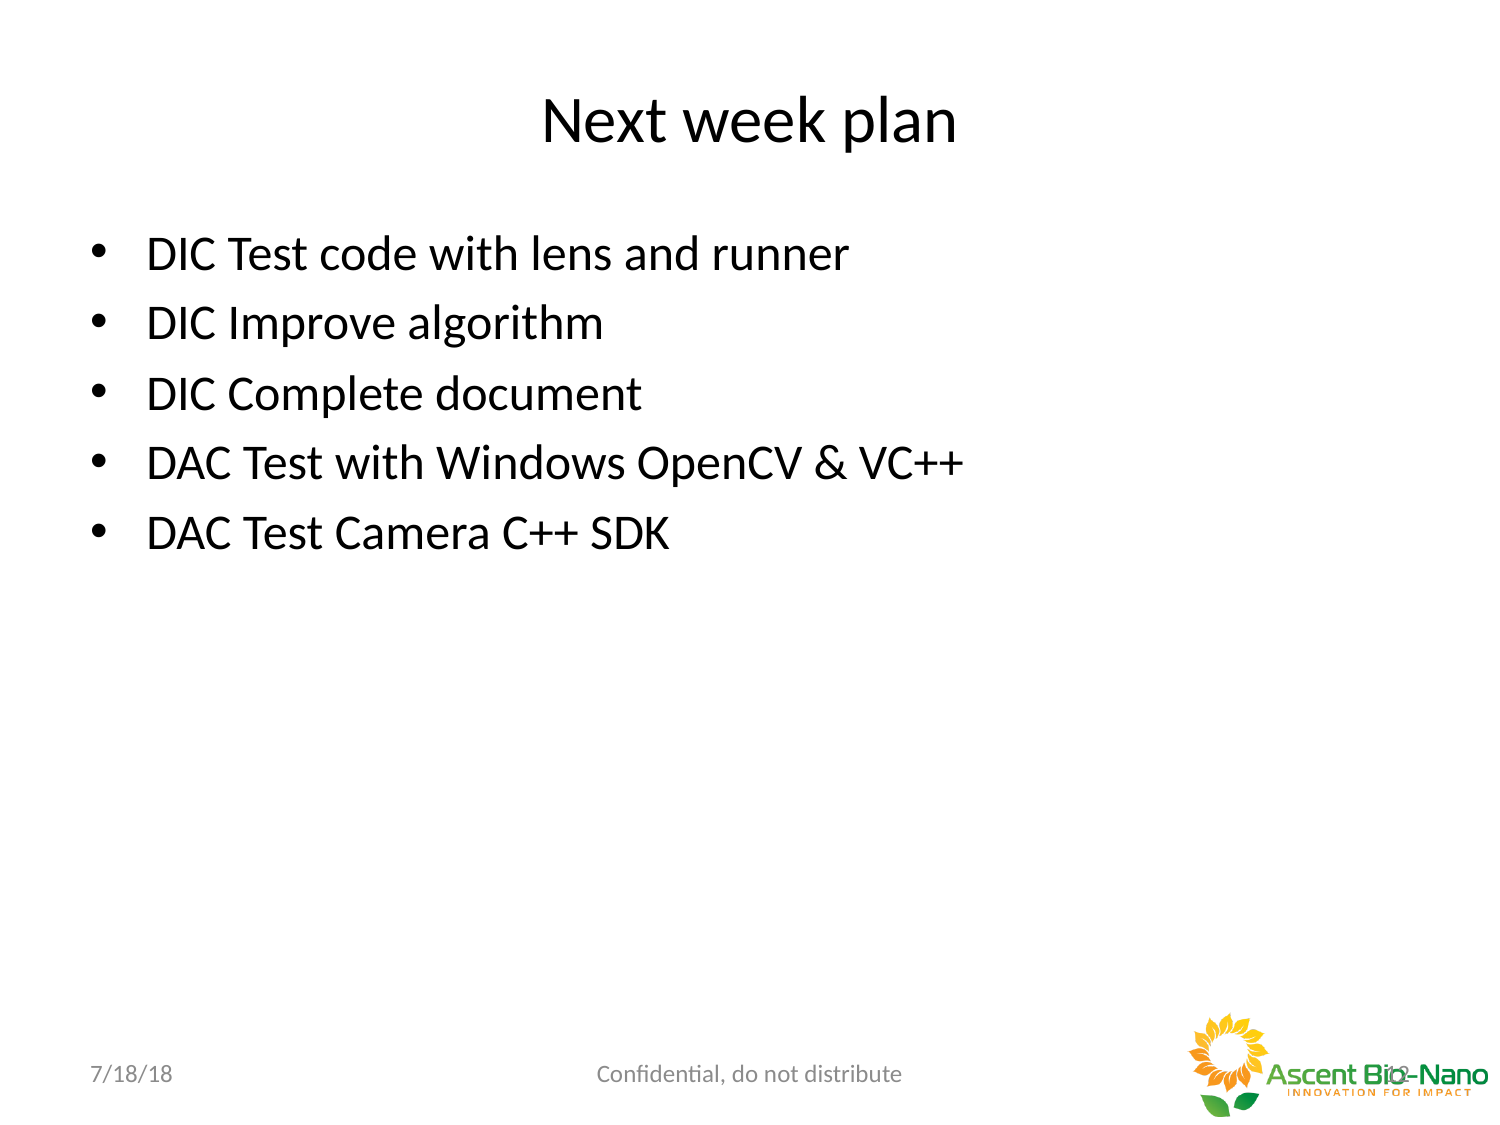

# Next week plan
DIC Test code with lens and runner
DIC Improve algorithm
DIC Complete document
DAC Test with Windows OpenCV & VC++
DAC Test Camera C++ SDK
7/18/18
Confidential, do not distribute
12